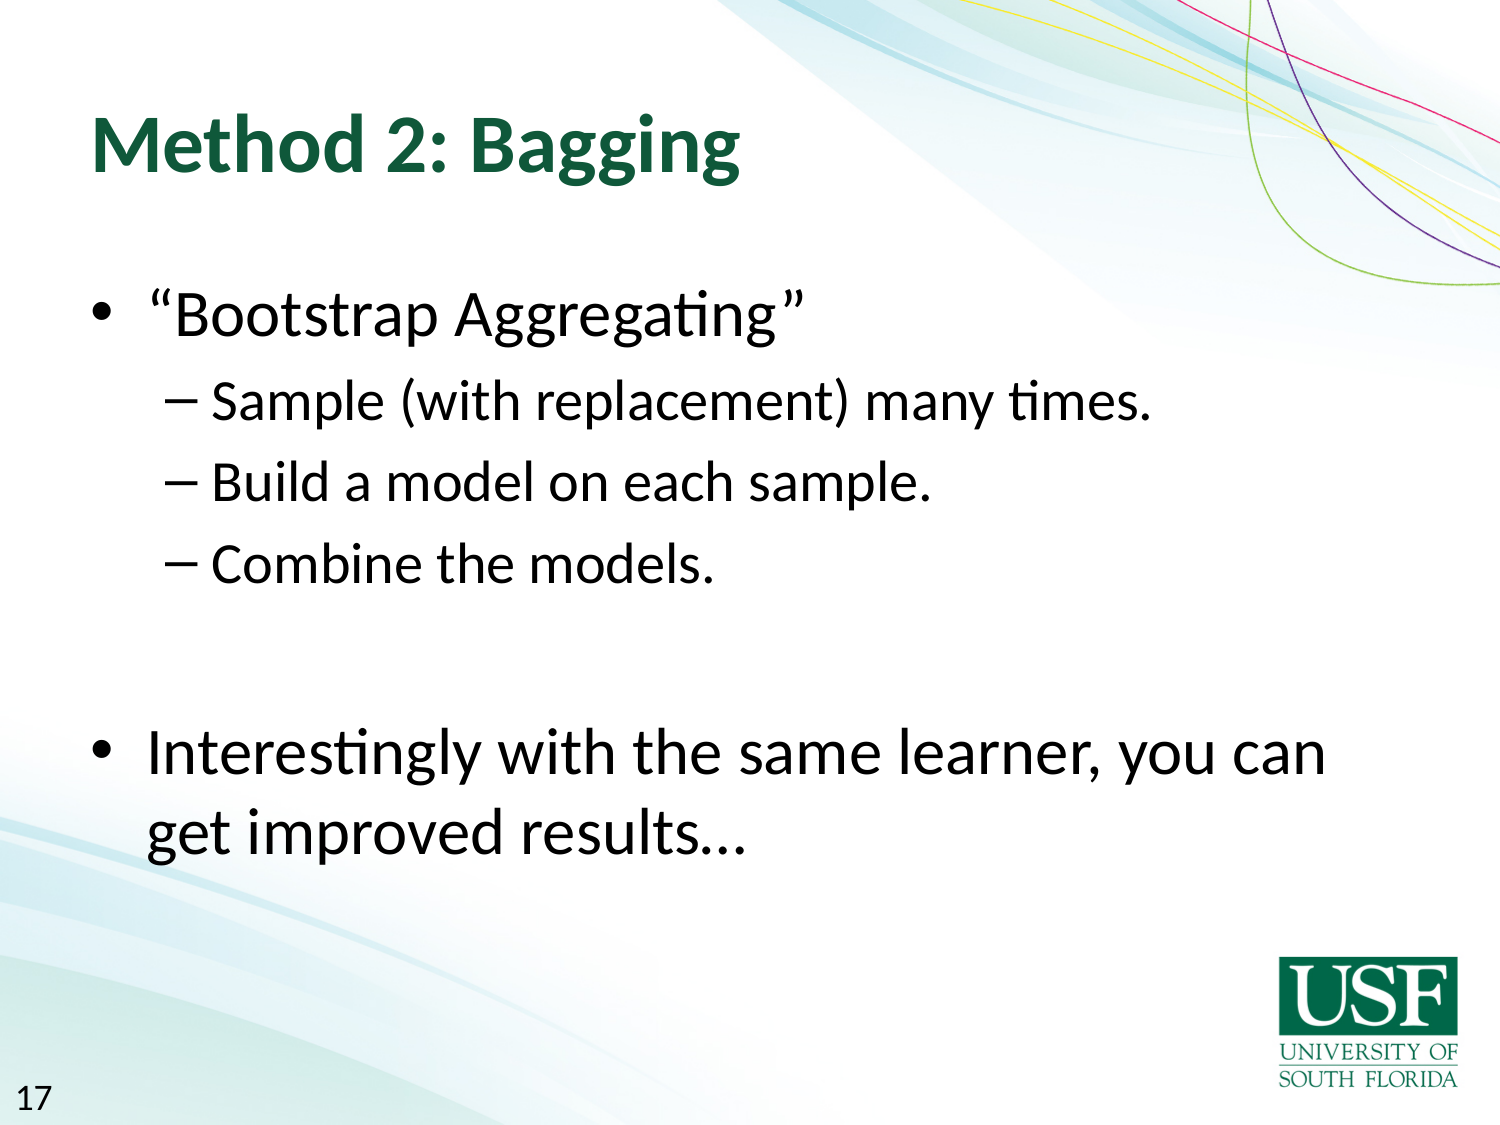

# Method 2: Bagging
“Bootstrap Aggregating”
Sample (with replacement) many times.
Build a model on each sample.
Combine the models.

Interestingly with the same learner, you can get improved results…
17